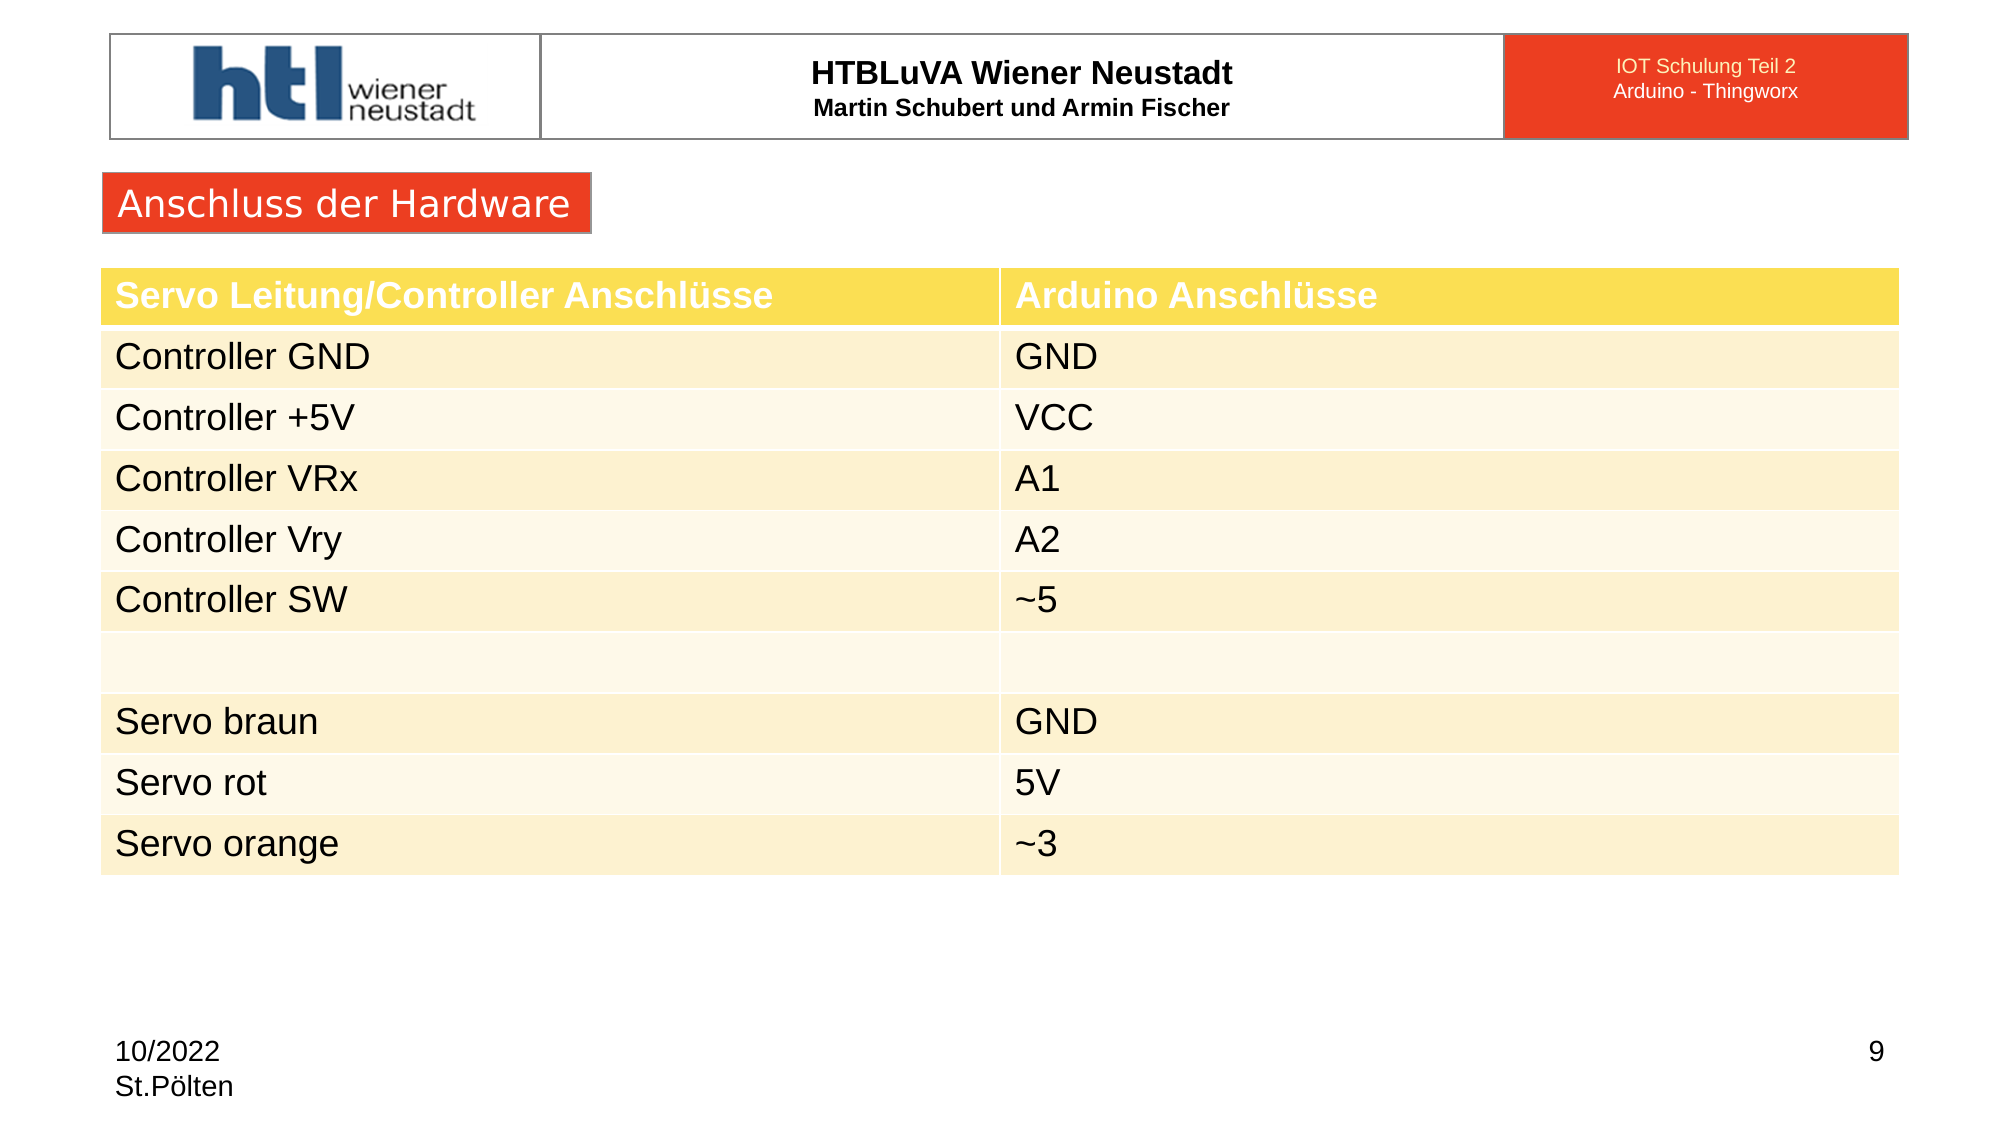

#
Anschluss der Hardware
| Servo Leitung/Controller Anschlüsse | Arduino Anschlüsse |
| --- | --- |
| Controller GND | GND |
| Controller +5V | VCC |
| Controller VRx | A1 |
| Controller Vry | A2 |
| Controller SW | ~5 |
|  |  |
| Servo braun | GND |
| Servo rot | 5V |
| Servo orange | ~3 |
10/2022
St.Pölten
9